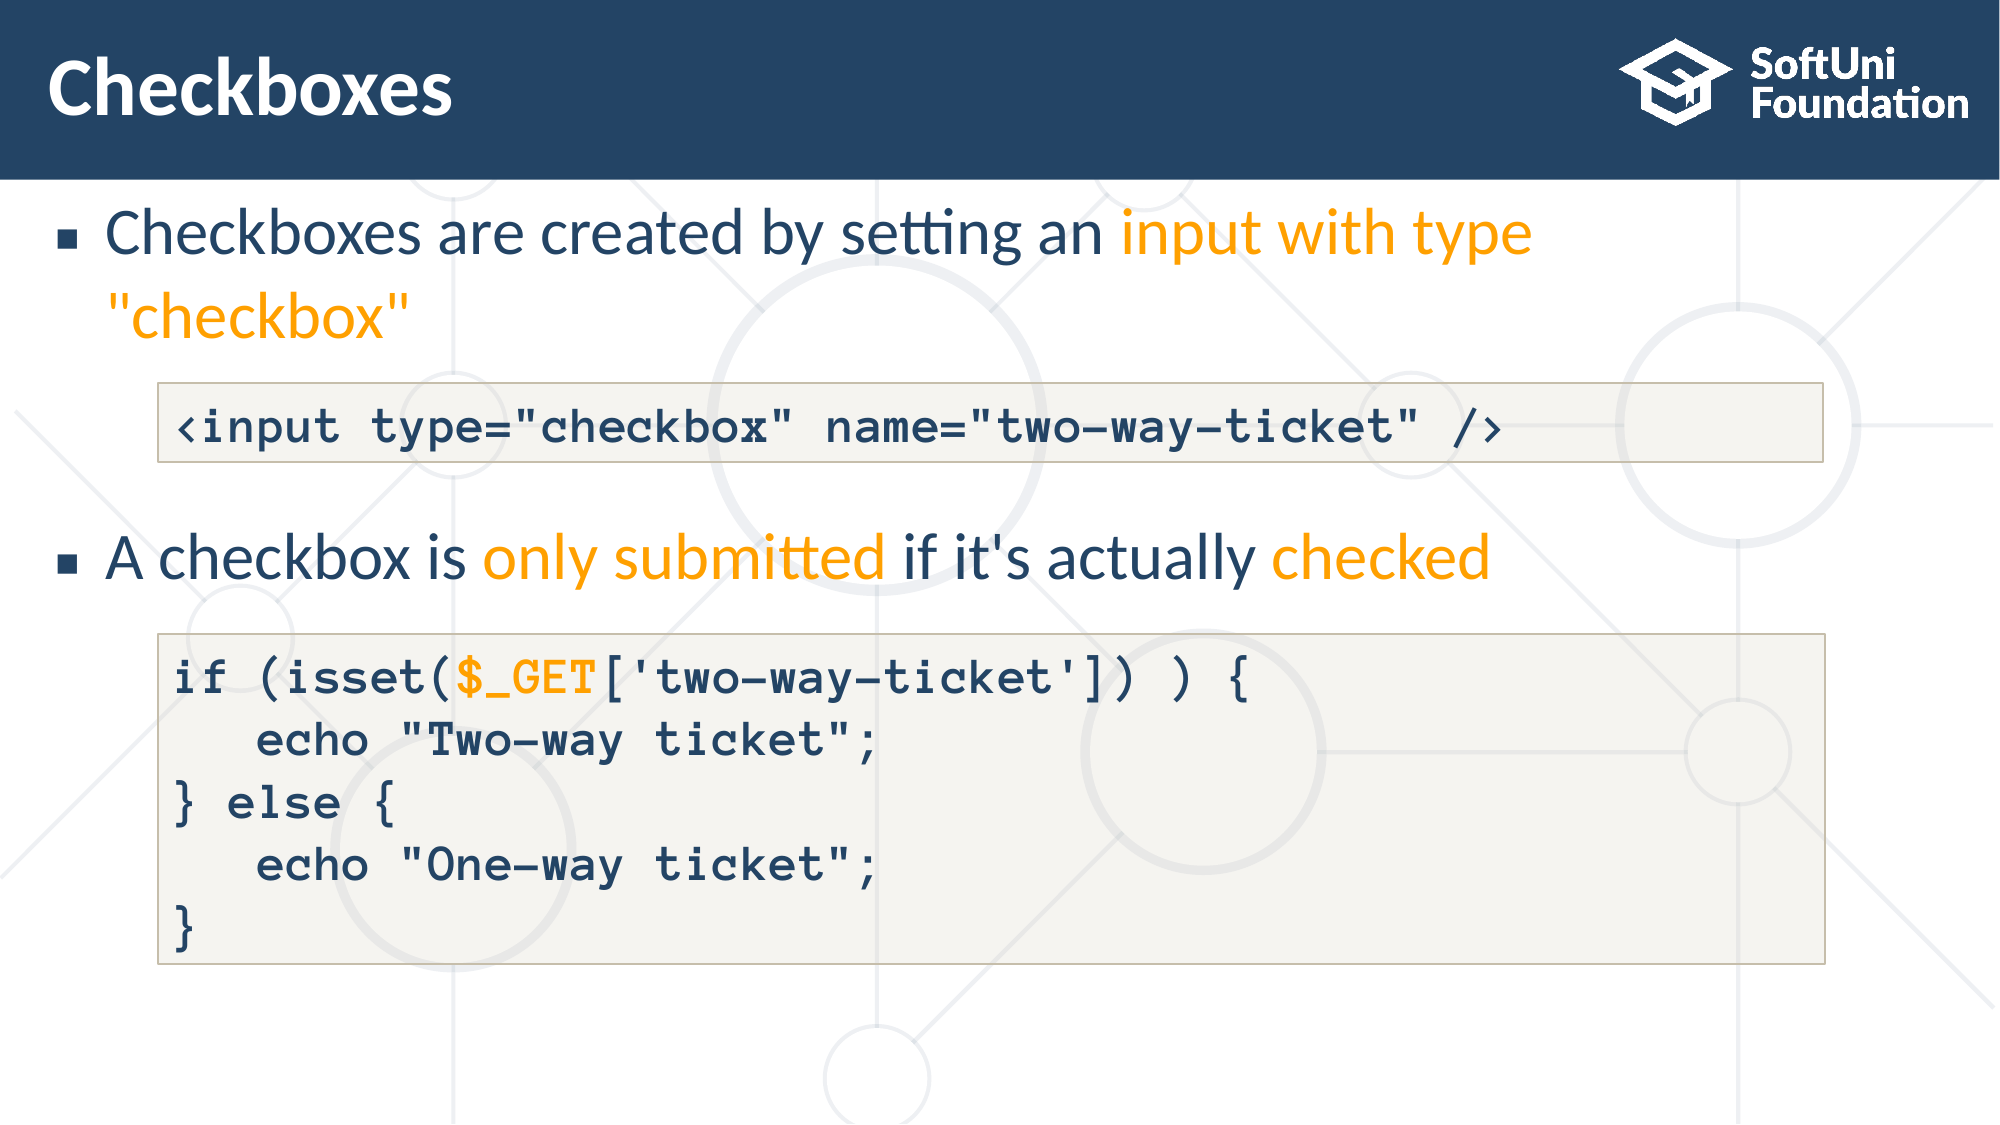

# Checkboxes
Checkboxes are created by setting an input with type "checkbox"
<input type="checkbox" name="two-way-ticket" />
A checkbox is only submitted if it's actually checked
if (isset($_GET['two-way-ticket']) ) {
   echo "Two-way ticket";
} else {
   echo "One-way ticket";
}